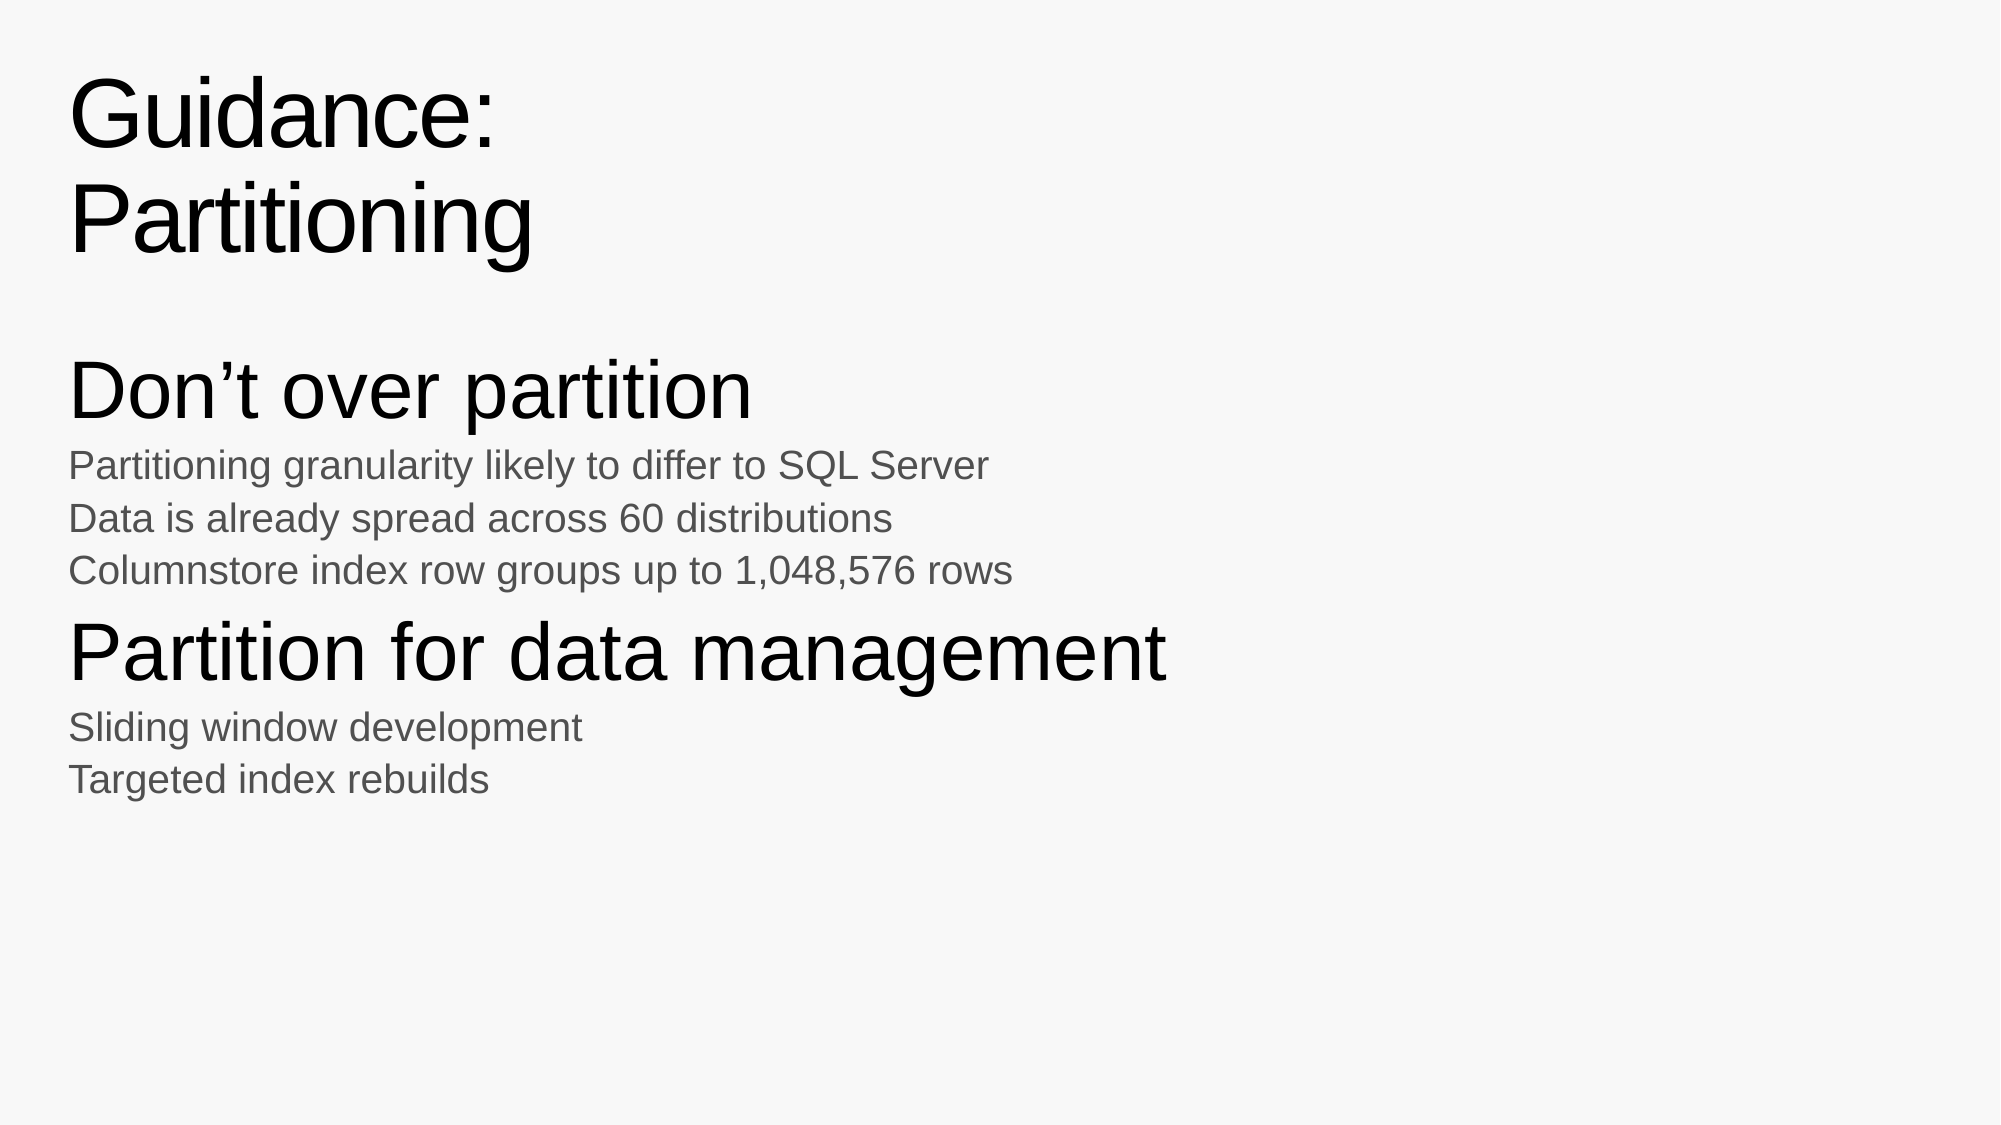

# Guidance: Partitioning
Don’t over partition
Partitioning granularity likely to differ to SQL Server
Data is already spread across 60 distributions
Columnstore index row groups up to 1,048,576 rows
Partition for data management
Sliding window development
Targeted index rebuilds